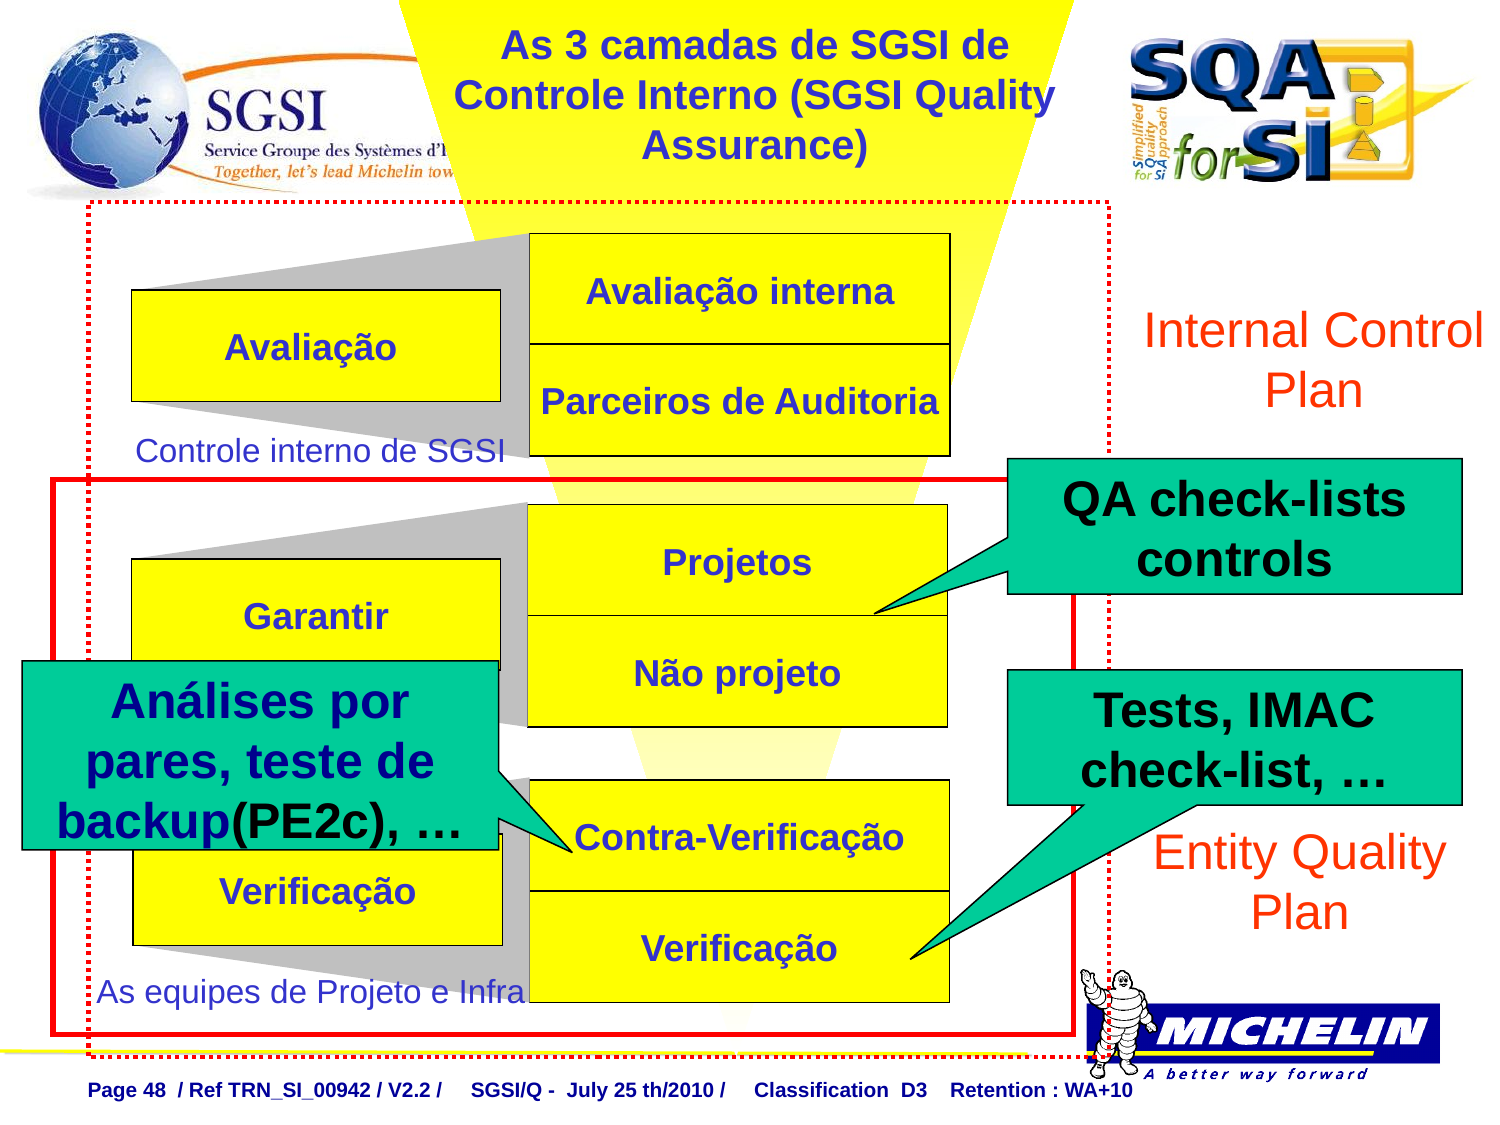

As 3 camadas de SGSI de Controle Interno (SGSI Quality Assurance)

Avaliação
Controle interno de SGSI

Avaliação interna
Parceiros de Auditoria
Internal Control
Plan
QA check-lists controls

Garantir
RGQE, QA Lead
Projetos
Não projeto

Análises por pares, teste de backup(PE2c), …
Tests, IMAC check-list, …

Verificação
As equipes de Projeto e Infra
Contra-Verificação
Verificação
Entity Quality
Plan
Page 48  / Ref TRN_SI_00942 / V2.2 /     SGSI/Q -  July 25 th/2010 /     Classification  D3    Retention : WA+10